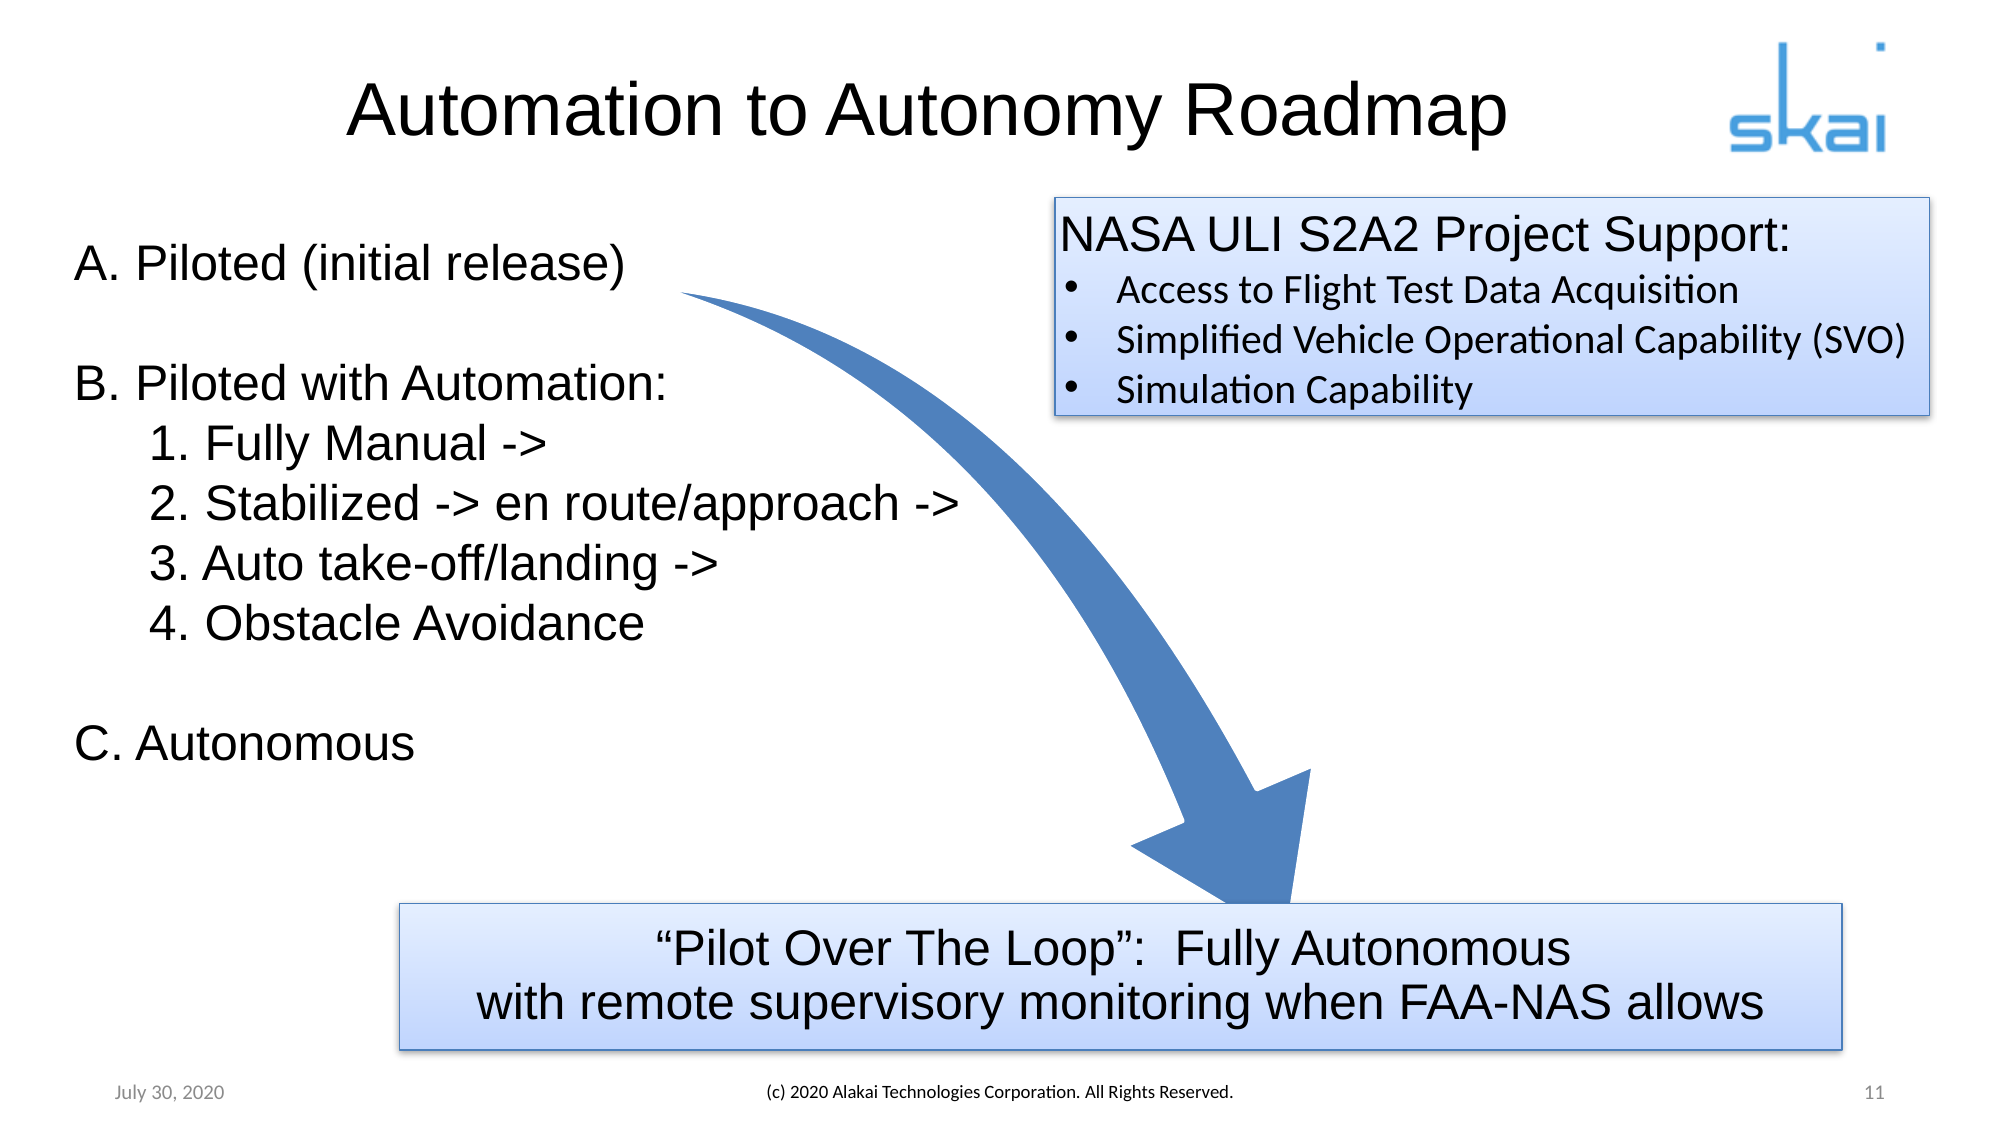

# Automation to Autonomy Roadmap
“Pilot Over The Loop”:  Fully Autonomous
with remote supervisory monitoring when FAA-NAS allows
NASA ULI S2A2 Project Support:
Access to Flight Test Data Acquisition
Simplified Vehicle Operational Capability (SVO)
Simulation Capability
A. Piloted (initial release)

B. Piloted with Automation:
1. Fully Manual ->
2. Stabilized -> en route/approach ->
3. Auto take-off/landing ->
4. Obstacle Avoidance

C. Autonomous
July 30, 2020
(c) 2020 Alakai Technologies Corporation. All Rights Reserved.
11